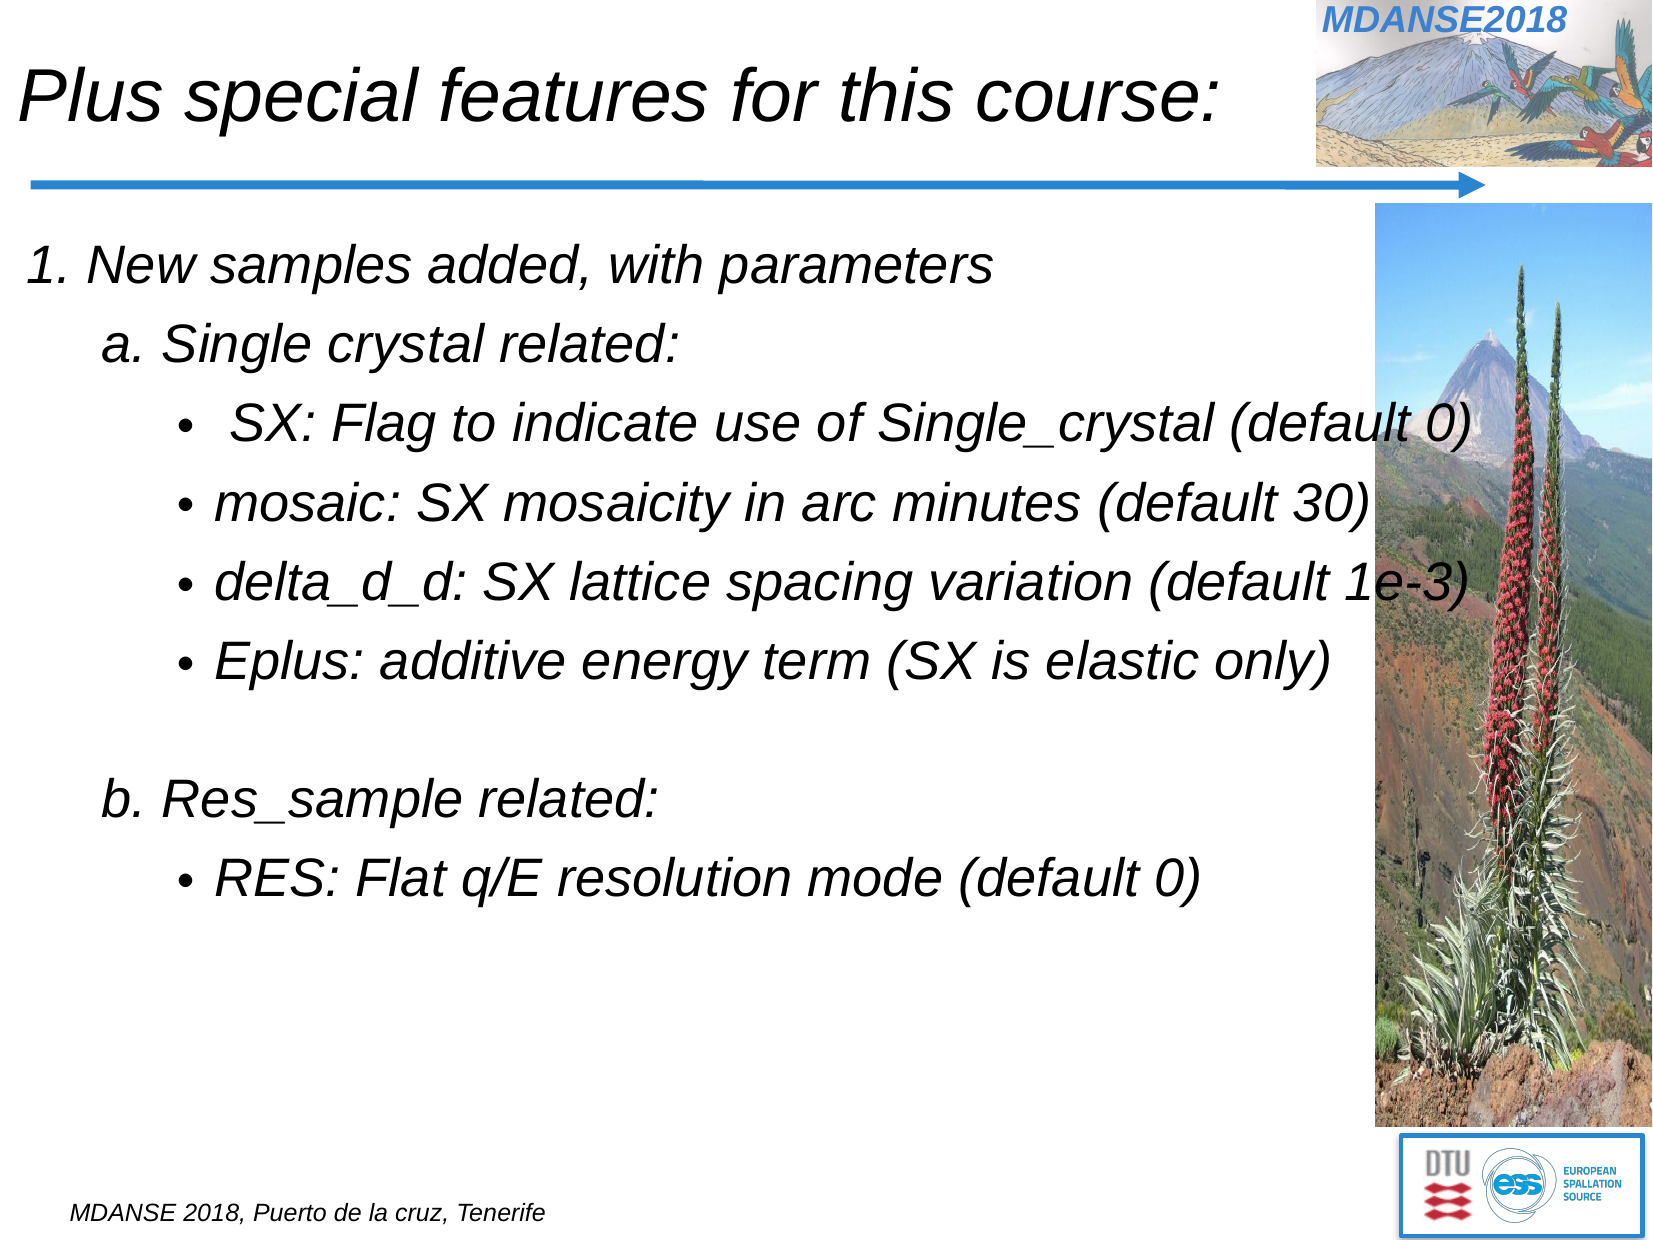

# Plus special features for this course:
 New samples added, with parameters
 Single crystal related:
 SX: Flag to indicate use of Single_crystal (default 0)
mosaic: SX mosaicity in arc minutes (default 30)
delta_d_d: SX lattice spacing variation (default 1e-3)
Eplus: additive energy term (SX is elastic only)
 Res_sample related:
RES: Flat q/E resolution mode (default 0)
10